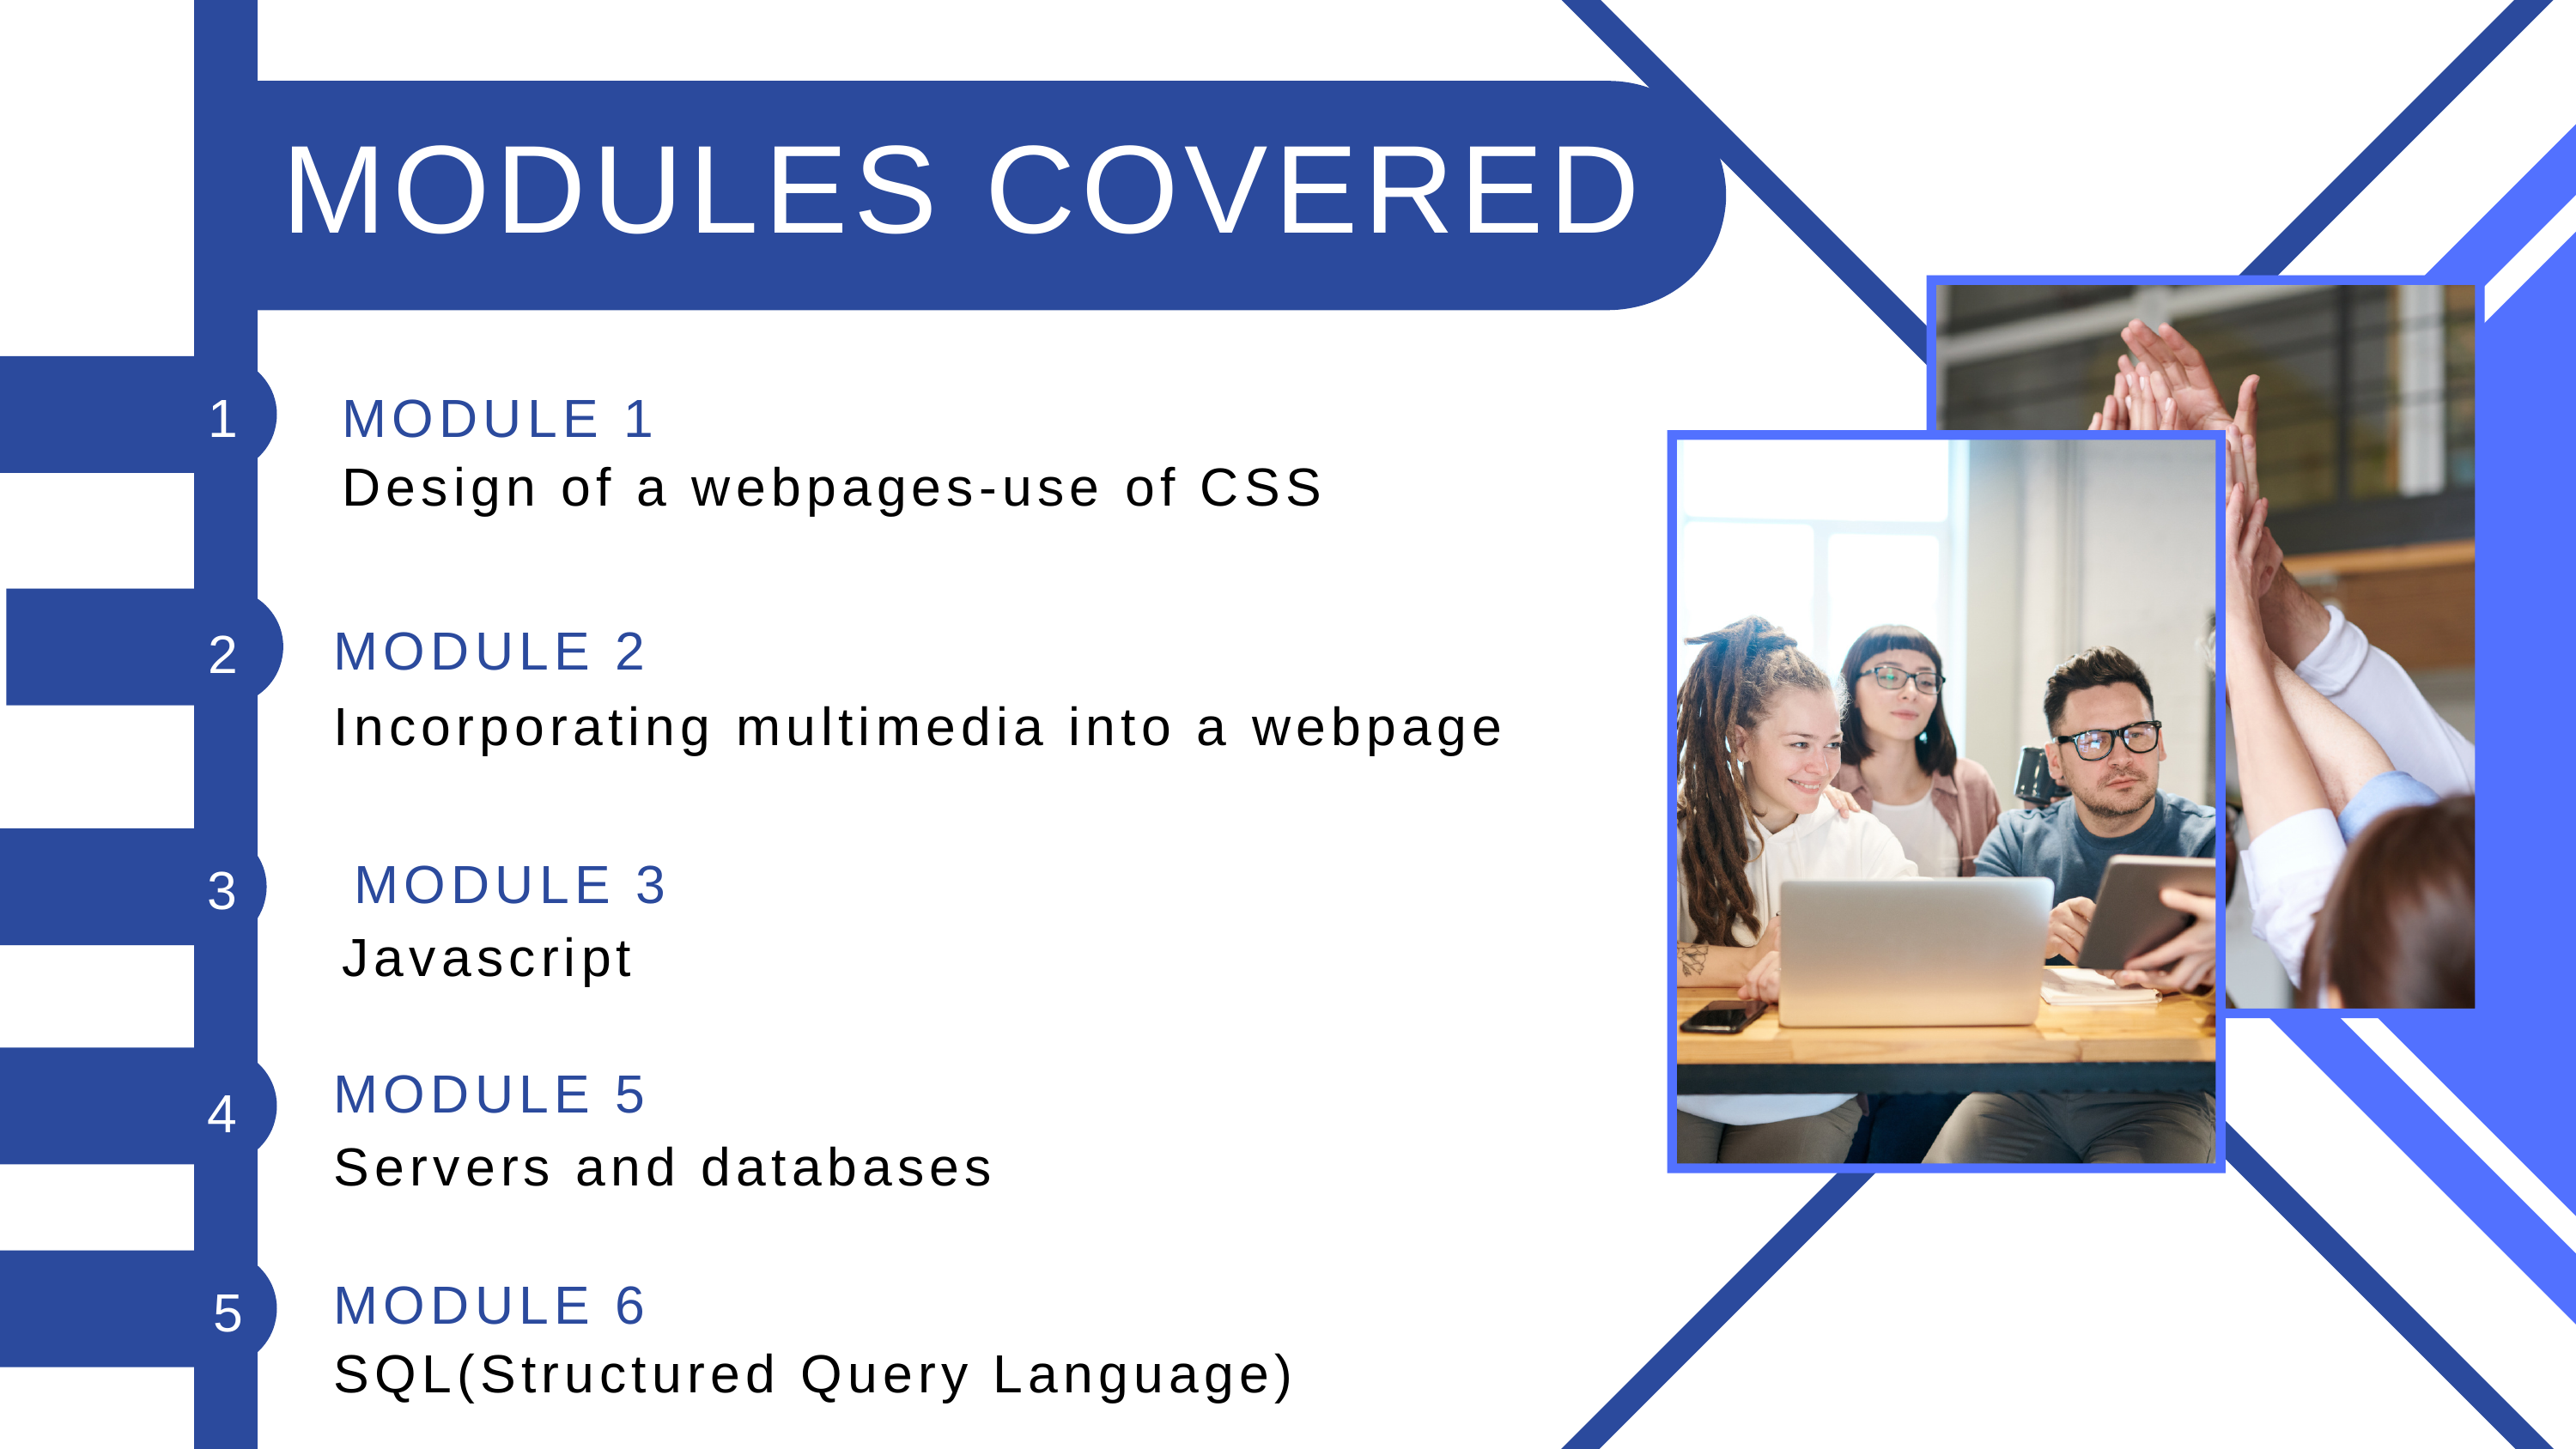

MODULES COVERED

1
MODULE 1

Design of a webpages-use of CSS

MODULE 2
2
Incorporating multimedia into a webpage

 MODULE 3
3
3
Javascript

MODULE 5
4
Servers and databases

MODULE 6
5
SQL(Structured Query Language)